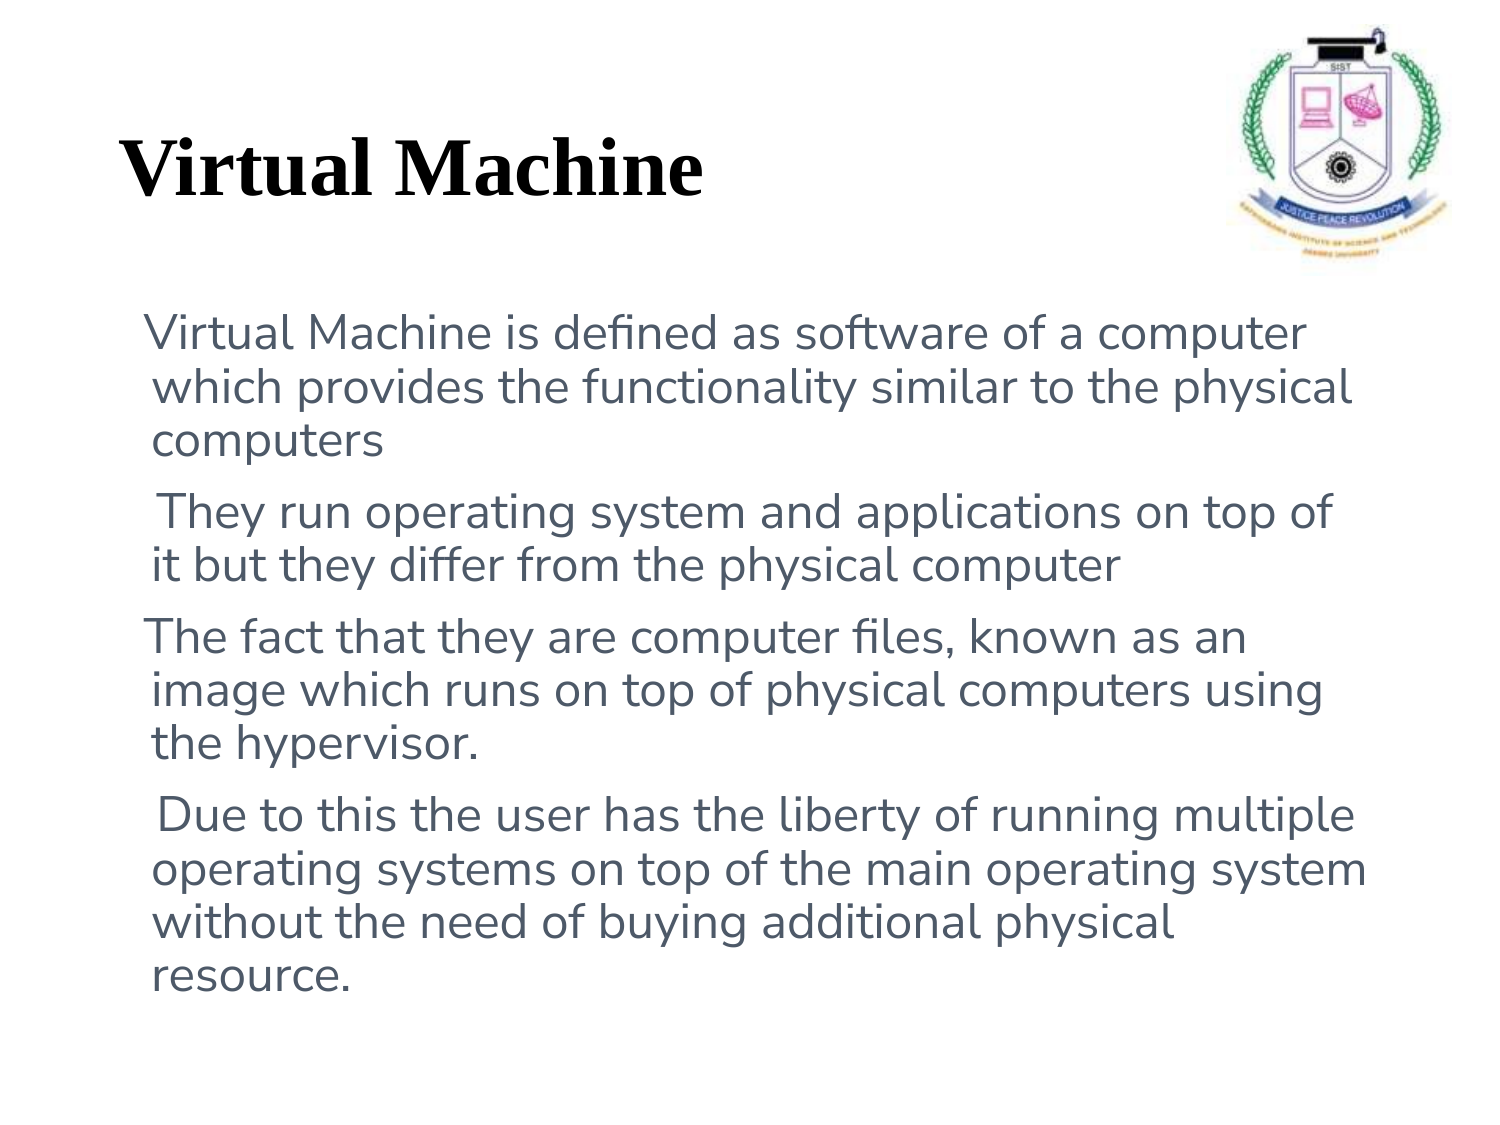

# Virtual Machine
Virtual Machine is defined as software of a computer which provides the functionality similar to the physical computers
 They run operating system and applications on top of it but they differ from the physical computer
The fact that they are computer files, known as an image which runs on top of physical computers using the hypervisor.
 Due to this the user has the liberty of running multiple operating systems on top of the main operating system without the need of buying additional physical resource.